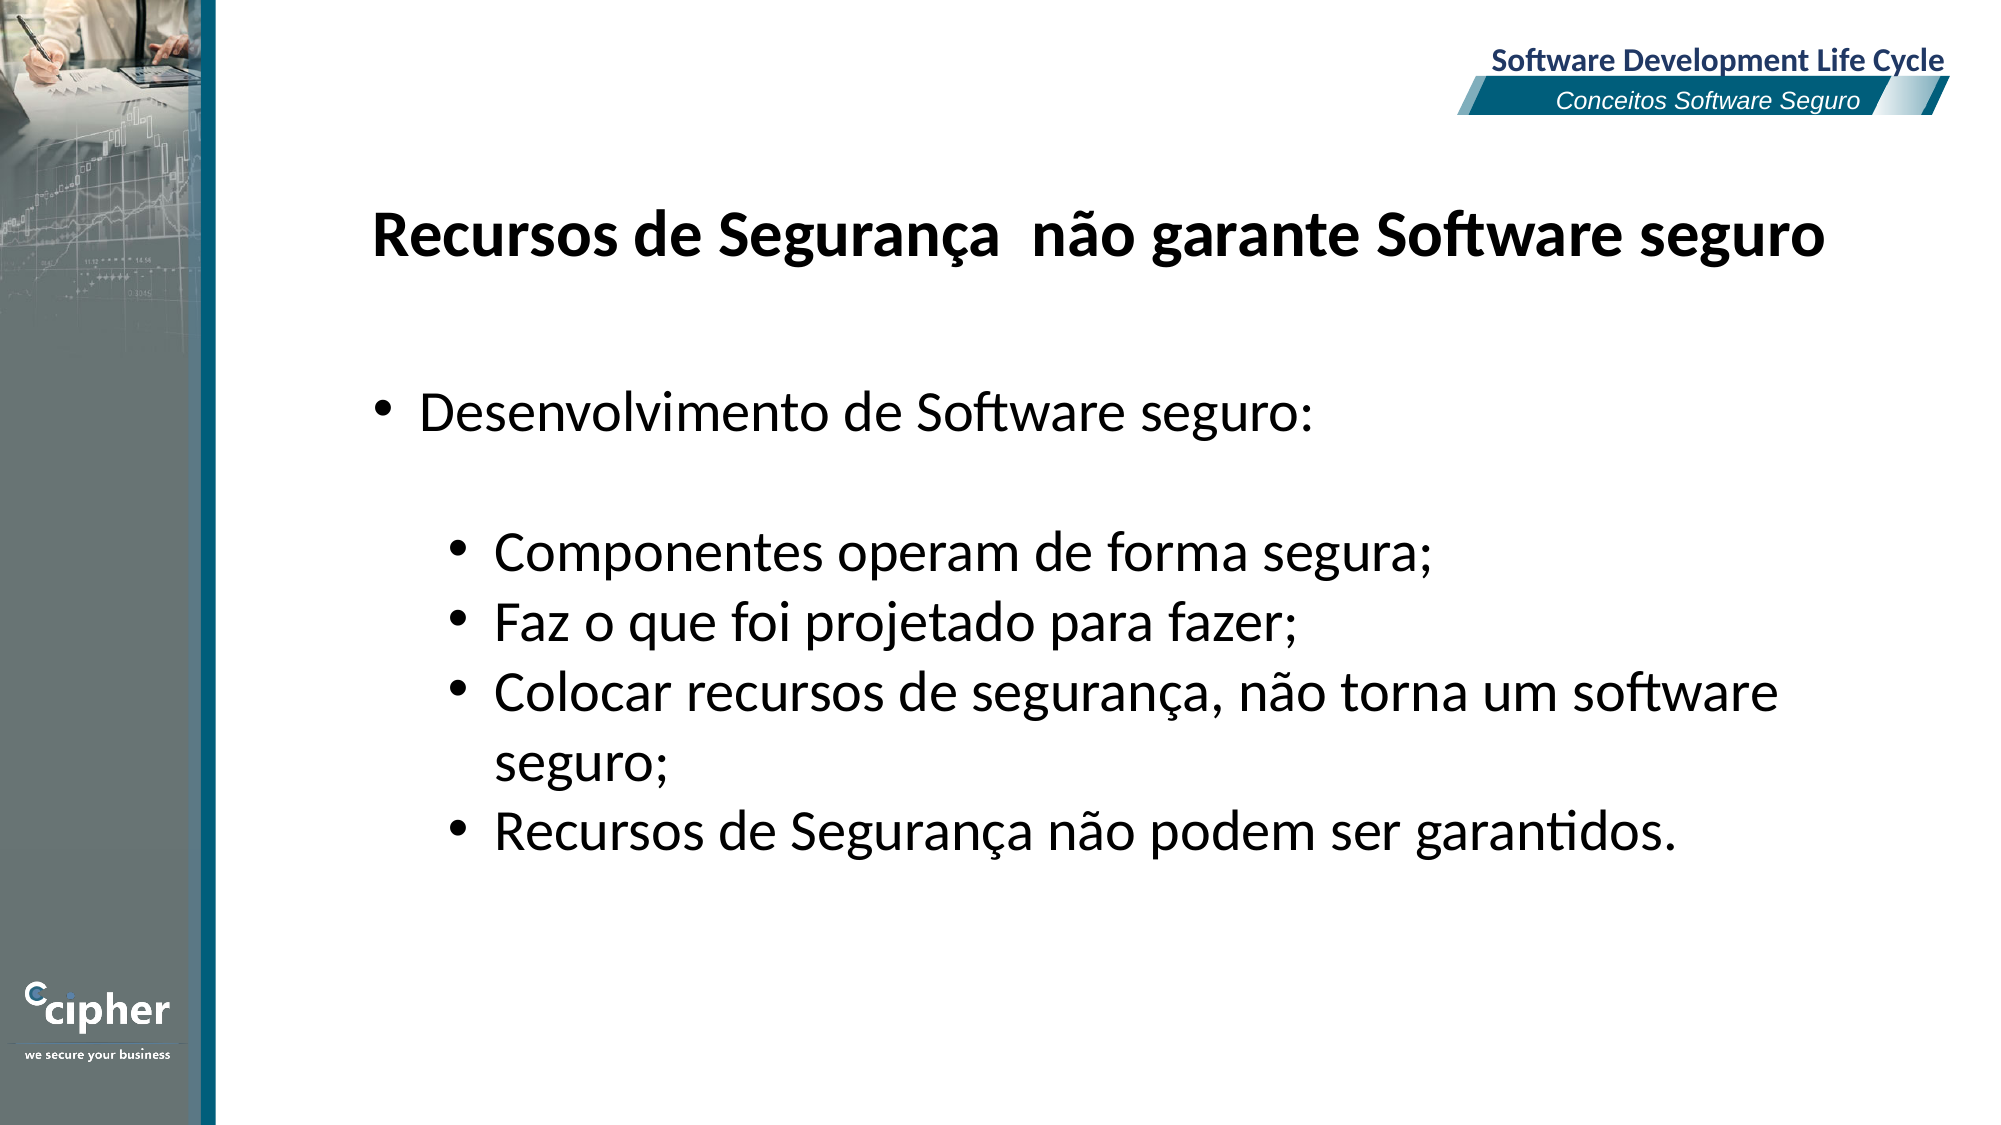

Software Development Life Cycle
Conceitos Software Seguro

Recursos de Segurança  não garante Software seguro

Desenvolvimento de Software seguro:

Componentes operam de forma segura;
Faz o que foi projetado para fazer;
Colocar recursos de segurança, não torna um software seguro;
Recursos de Segurança não podem ser garantidos.